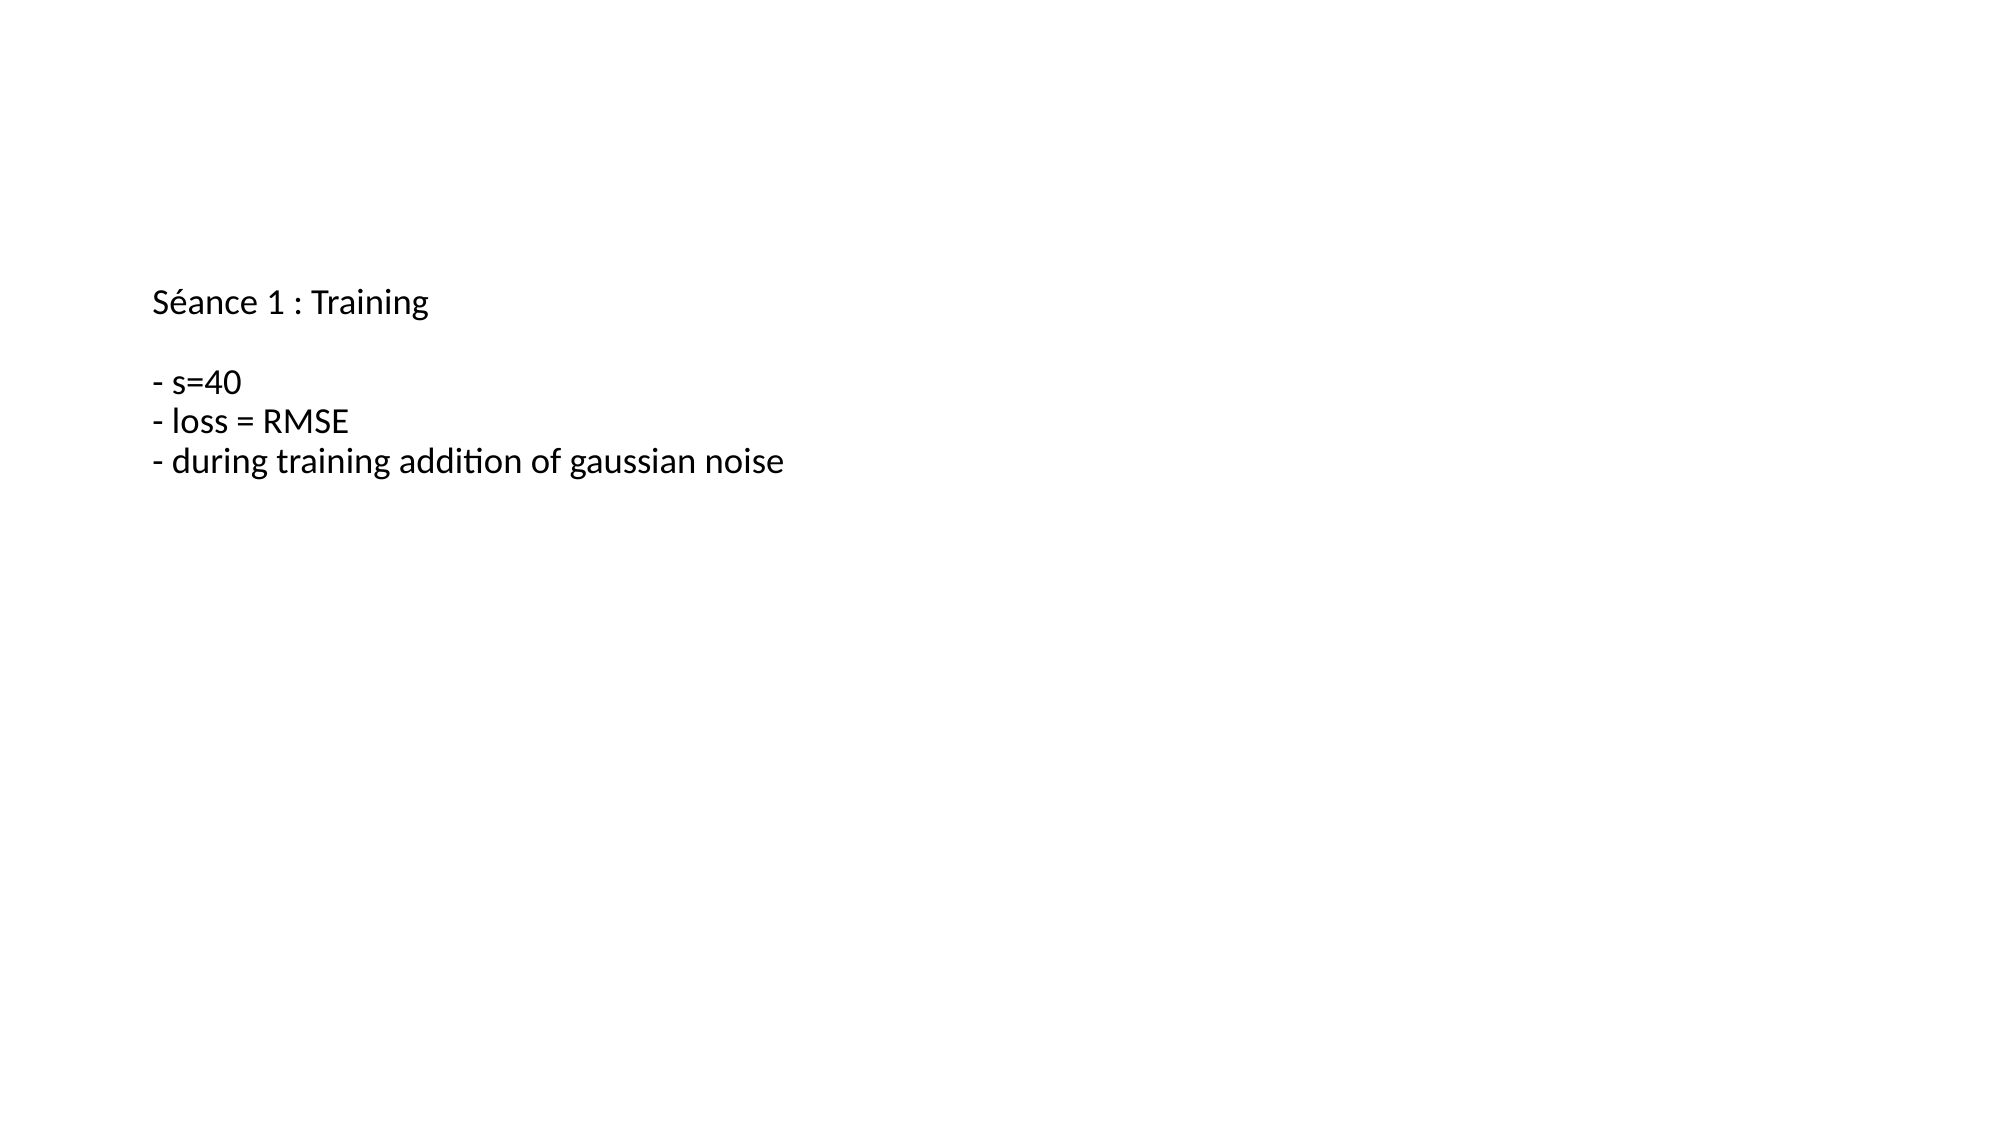

# Séance 1 : Training - s=40 - loss = RMSE - during training addition of gaussian noise